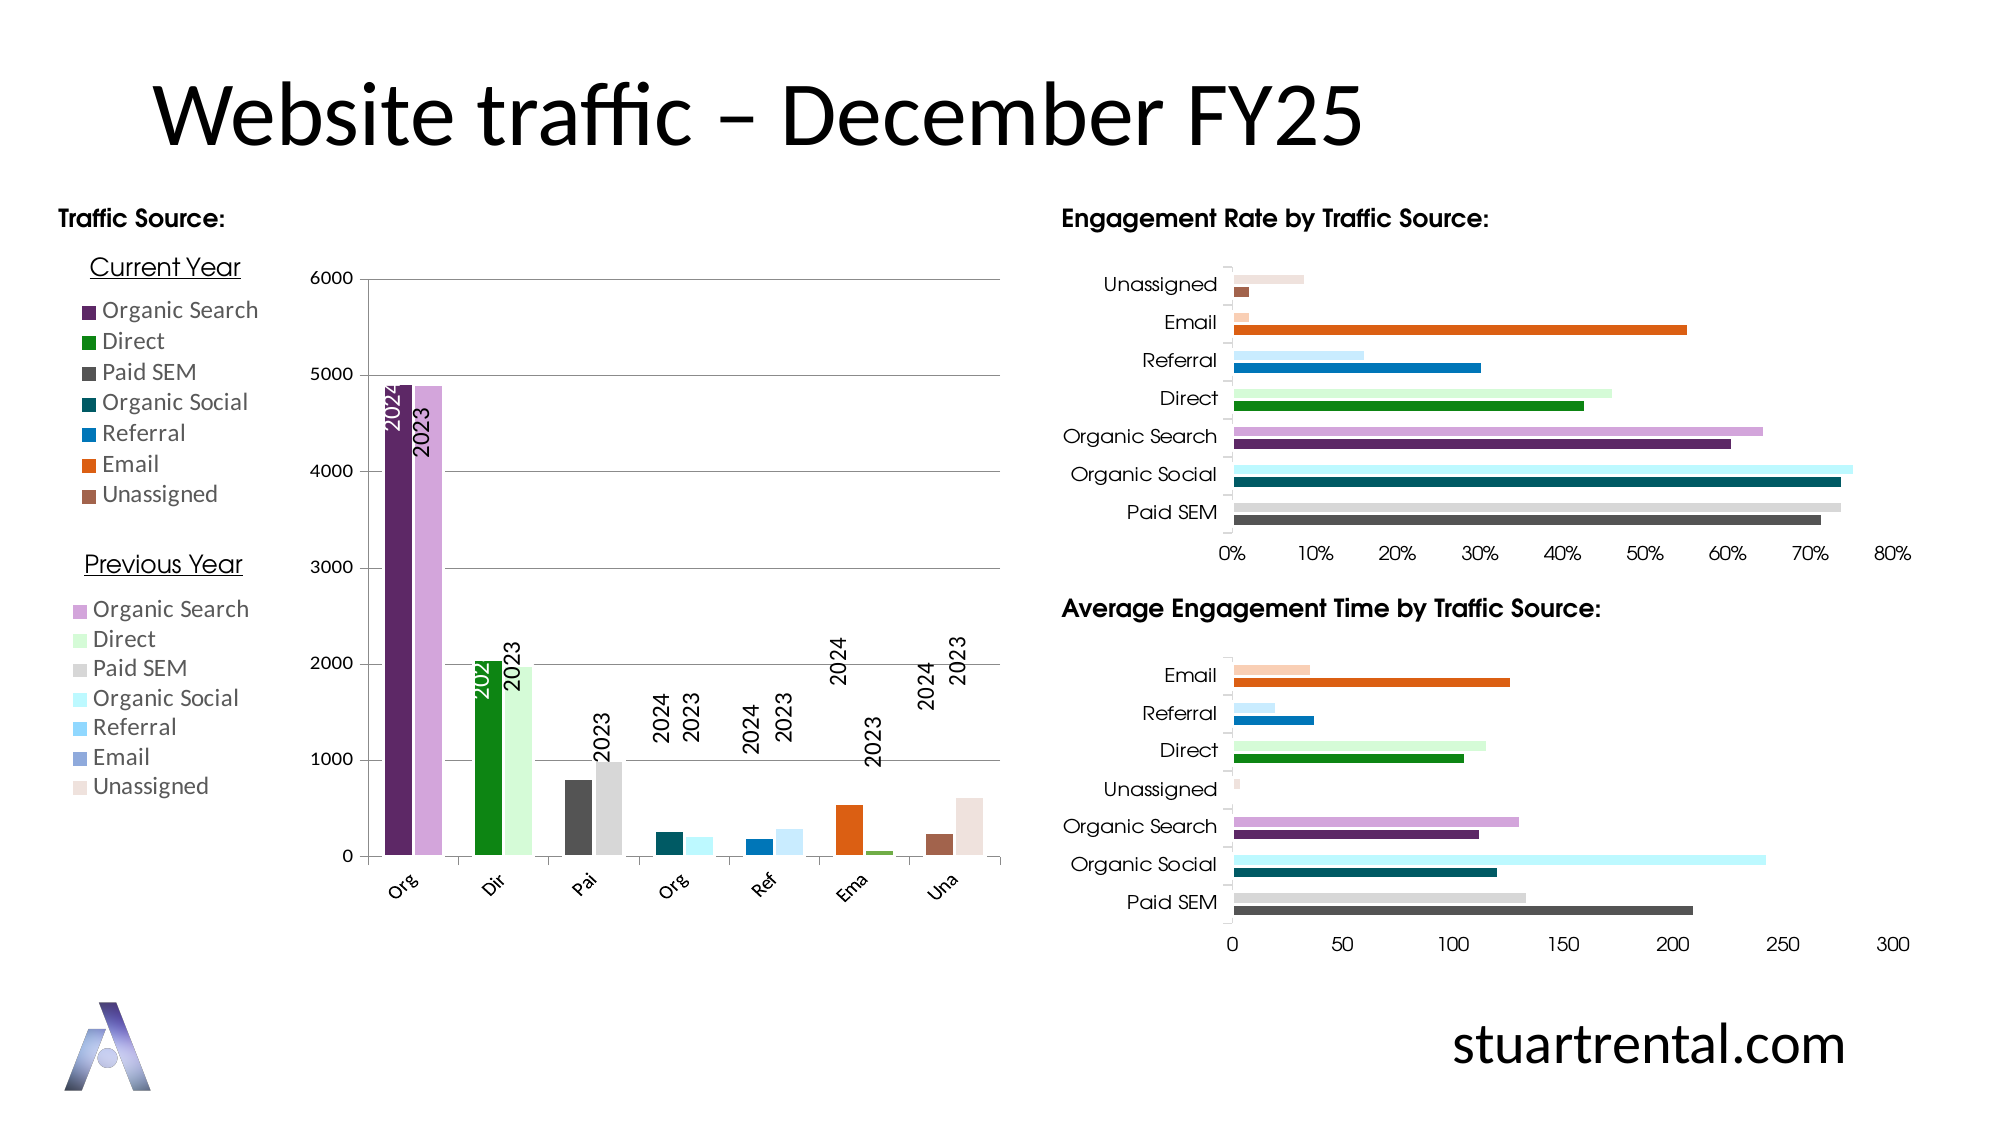

# Website traffic – December FY25
Traffic Source:
Engagement Rate by Traffic Source:

### Chart

| Category | Column1 |
|---|---|
| Organic Search | None |
| Direct | None |
| Paid SEM | None |
| Organic Social | None |
| Referral | None |
| Email | None |
| Unassigned | None |

### Chart

| Category | Engagement Rate | Previous Year |
|---|---|---|
| Paid SEM | 0.7152 | 0.7396 |
| Organic Social | 0.7396 | 0.7542 |
| Organic Search | 0.6058 | 0.6446 |
| Direct | 0.4283 | 0.4617 |
| Referral | 0.3029 | 0.1618 |
| Email | 0.5528 | 0.0218 |
| Unassigned | 0.0217 | 0.0894 |

### Chart

| Category | Current Year | Previous Year |
|---|---|---|
| Organic Search | 4919.0 | 4905.0 |
| Direct | 2055.0 | 1986.0 |
| Paid SEM | 815.0 | 1005.0 |
| Organic Social | 272.0 | 220.0 |
| Referral | 198.0 | 308.0 |
| Email | 556.0 | 76.0 |
| Unassigned | 255.0 | 629.0 |
2024
2023
Previous Year
Average Engagement Time by Traffic Source:

### Chart

| Category | Traffic Source |
|---|---|
| Organic Search | None |
| Direct | None |
| Paid SEM | None |
| Organic Social | None |
| Referral | None |
| Email | None |
| Unassigned | None |
2023
2024

### Chart

| Category | Current Year | Previous Year |
|---|---|---|
| Paid SEM | 210.0 | 134.0 |
| Organic Social | 121.0 | 243.0 |
| Organic Search | 113.0 | 131.0 |
| Unassigned | 0.0 | 4.0 |
| Direct | 106.0 | 116.0 |
| Referral | 38.0 | 20.0 |
| Email | 127.0 | 36.0 |
2023
2023
2024
2024
2023
2023
stuartrental.com